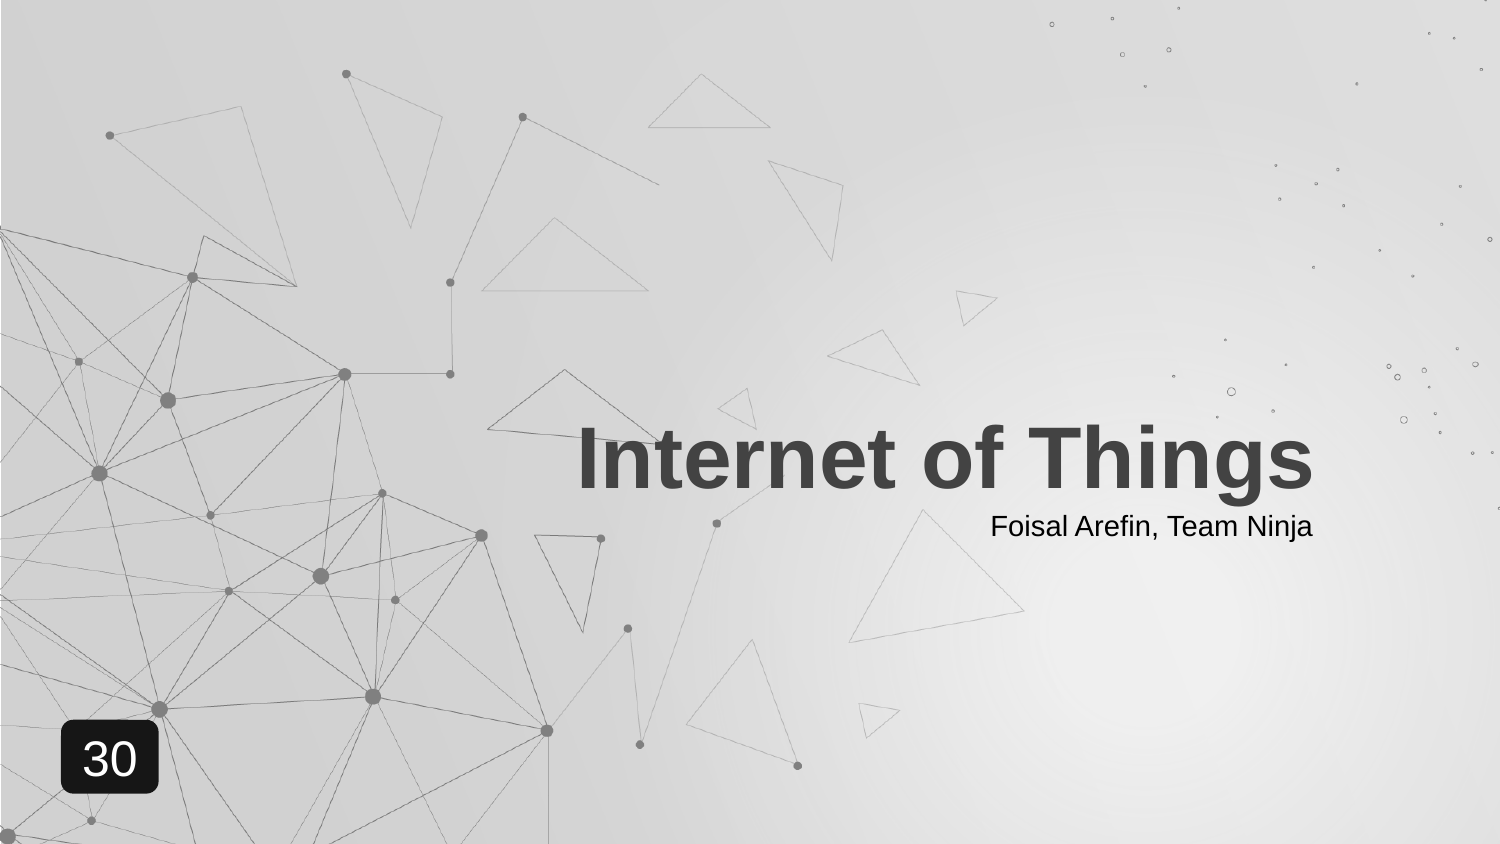

# Internet of Things
Foisal Arefin, Team Ninja
30